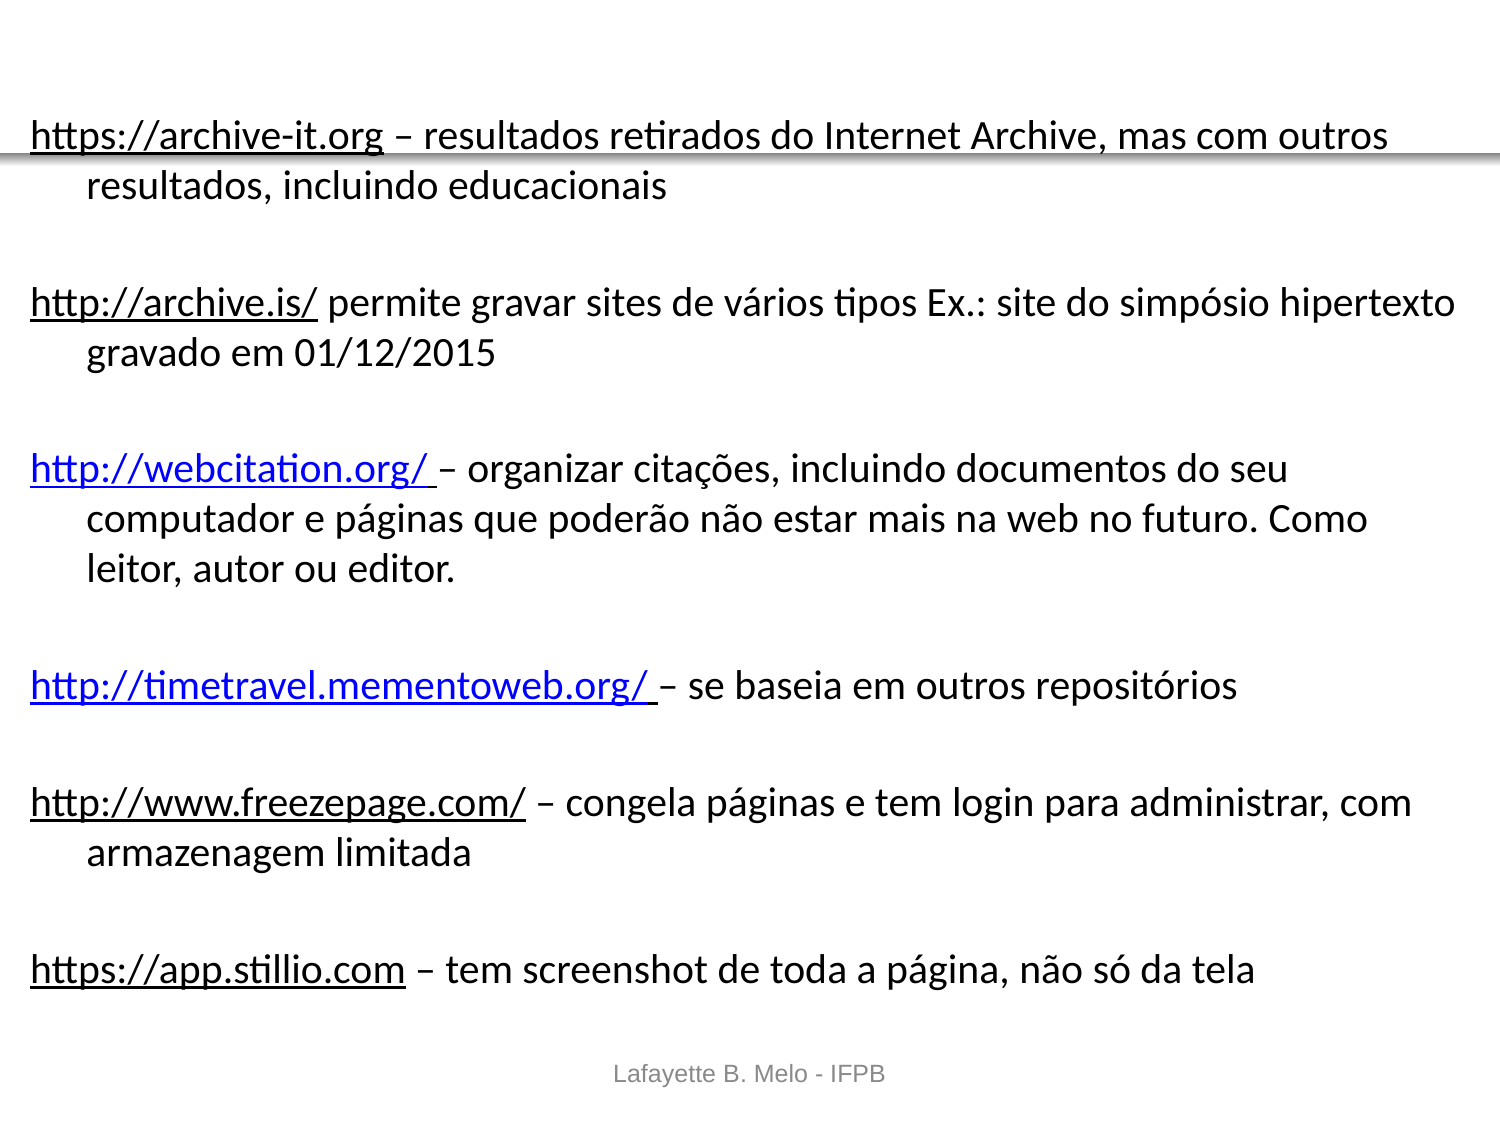

https://archive-it.org – resultados retirados do Internet Archive, mas com outros resultados, incluindo educacionais

http://archive.is/ permite gravar sites de vários tipos Ex.: site do simpósio hipertexto gravado em 01/12/2015

http://webcitation.org/ – organizar citações, incluindo documentos do seu computador e páginas que poderão não estar mais na web no futuro. Como leitor, autor ou editor.

http://timetravel.mementoweb.org/ – se baseia em outros repositórios

http://www.freezepage.com/ – congela páginas e tem login para administrar, com armazenagem limitada

https://app.stillio.com – tem screenshot de toda a página, não só da tela
Lafayette B. Melo - IFPB